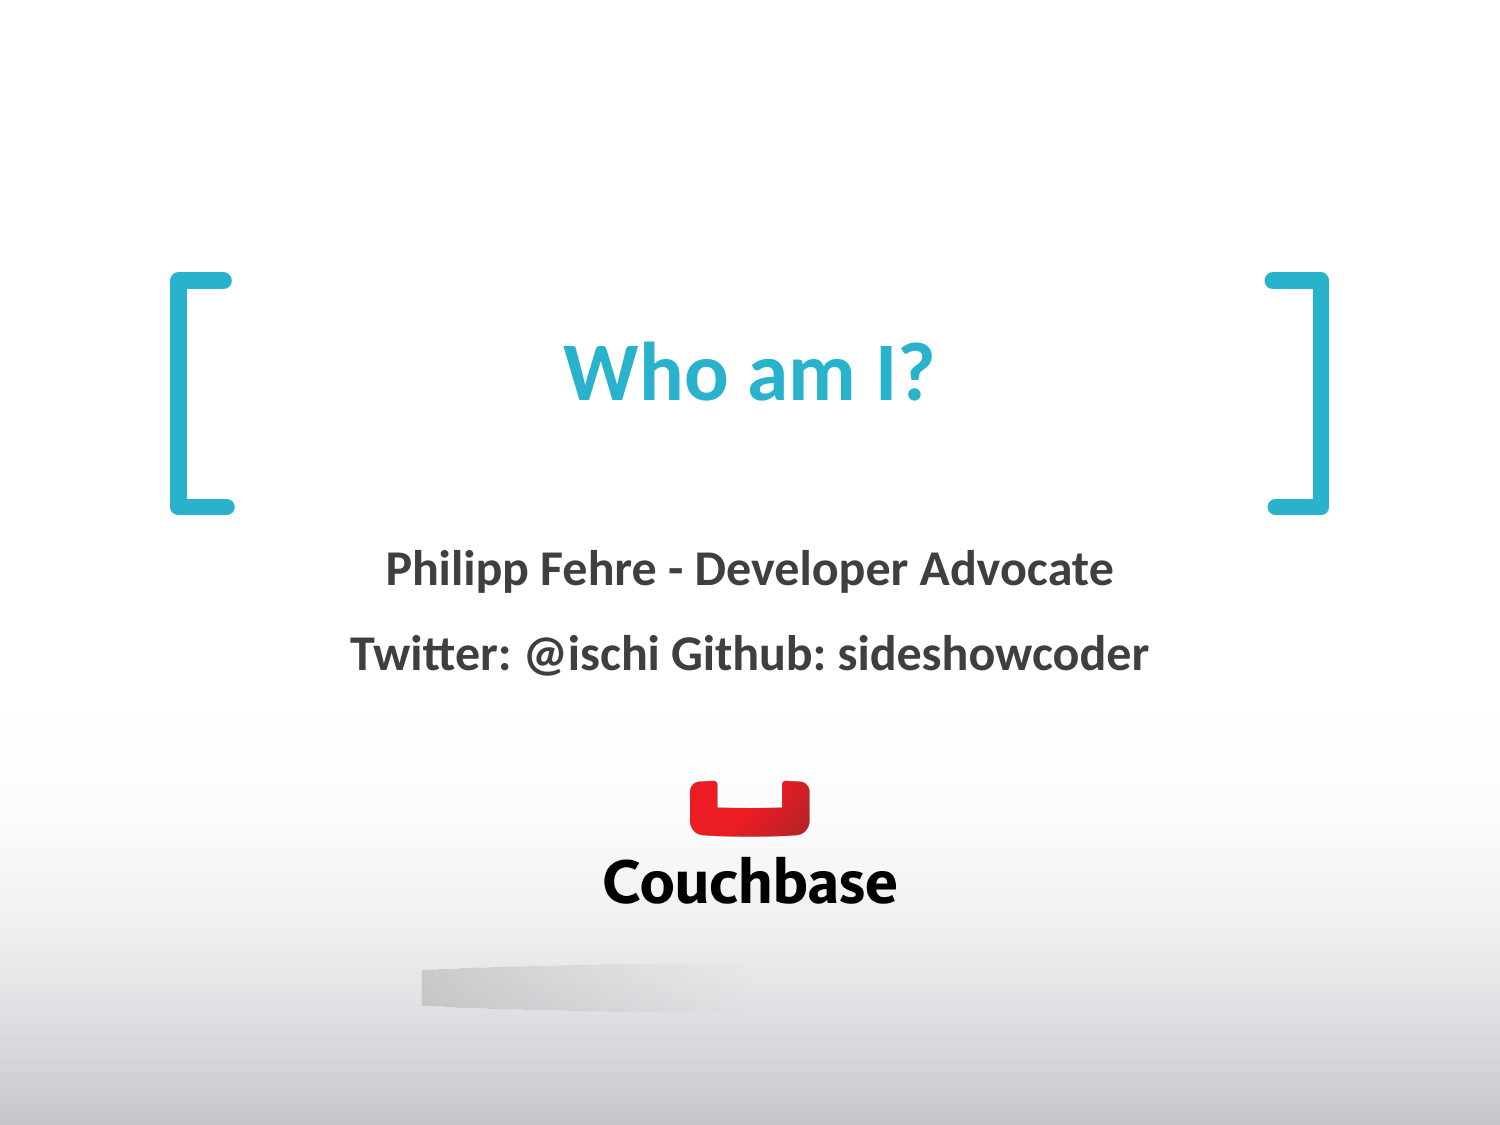

# Who am I?
Philipp Fehre - Developer Advocate
Twitter: @ischi Github: sideshowcoder